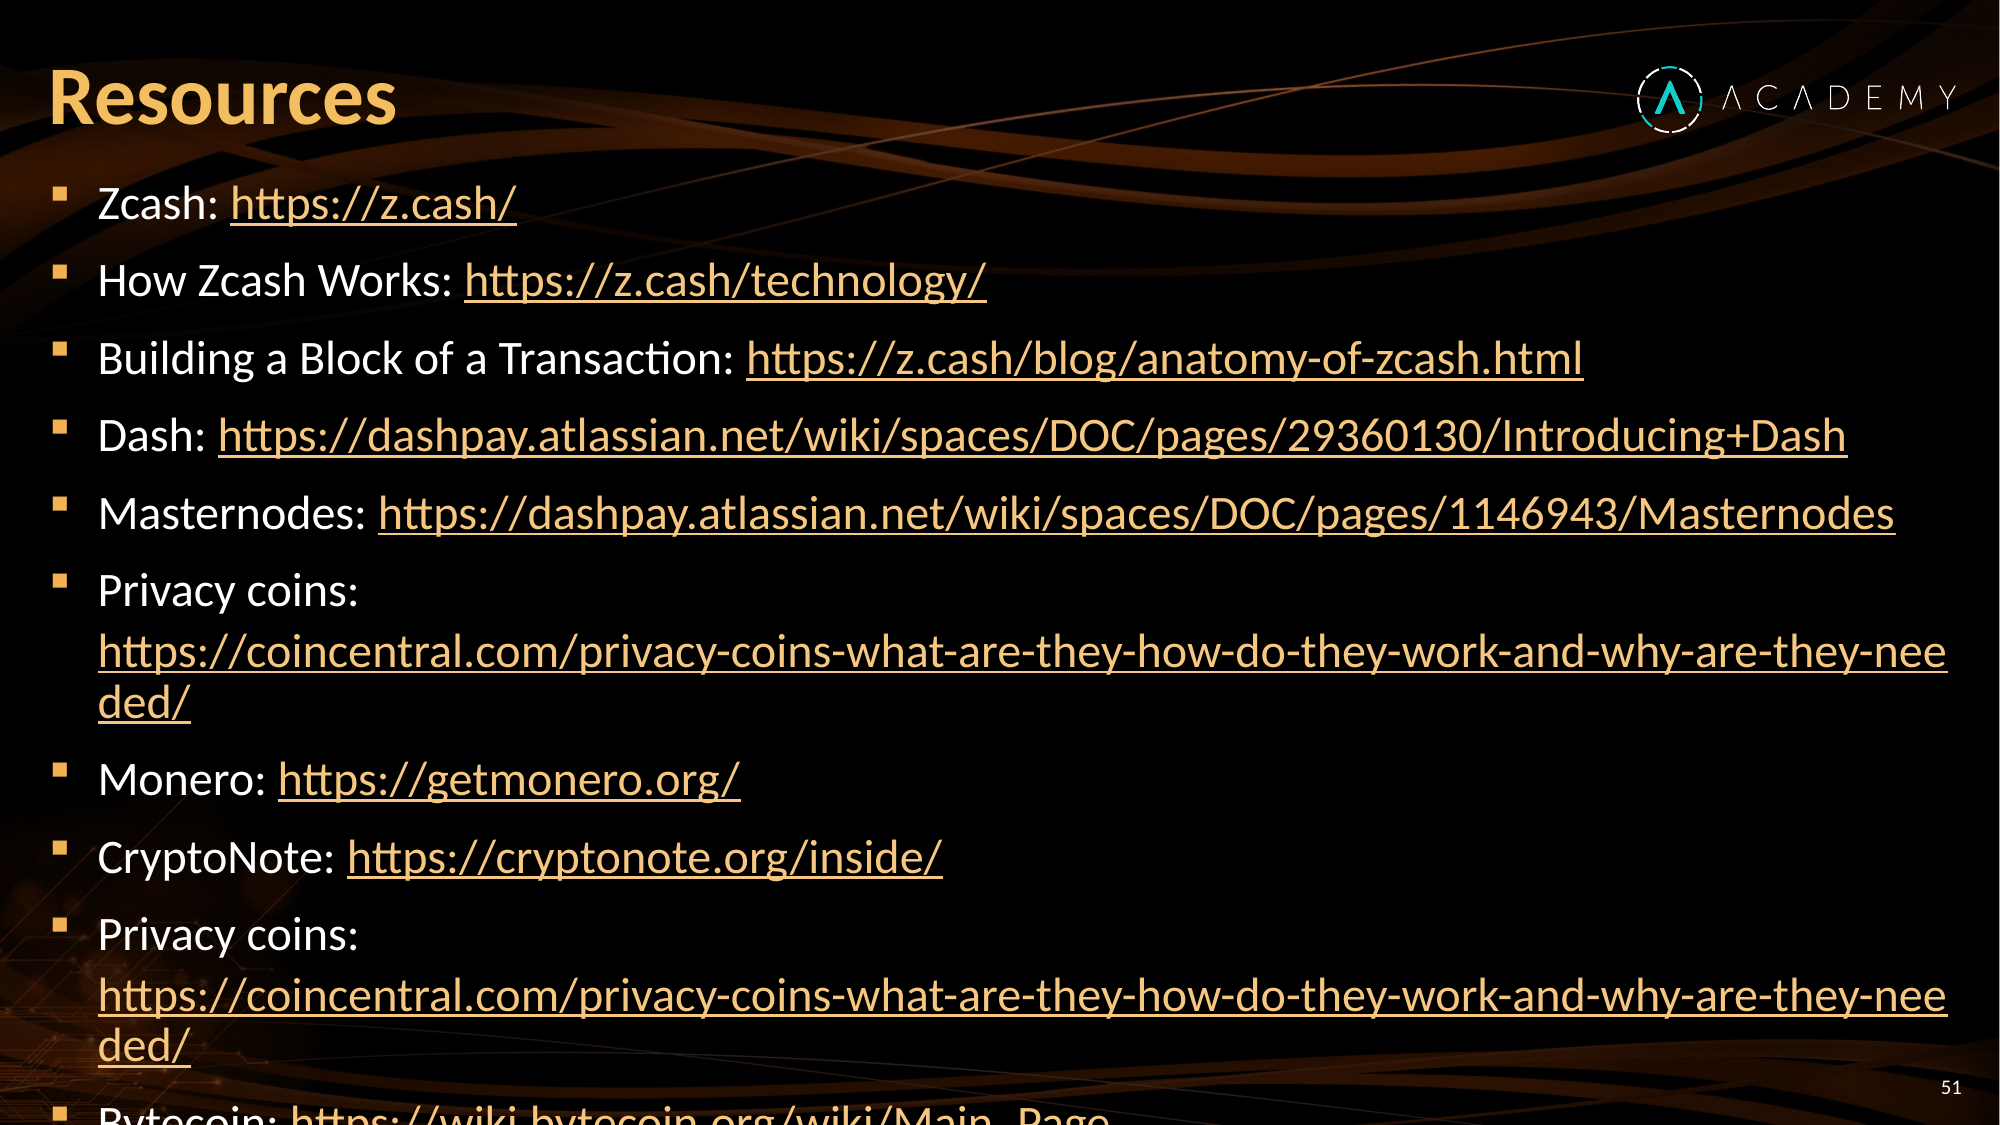

# Resources
Zcash: https://z.cash/
How Zcash Works: https://z.cash/technology/
Building a Block of a Transaction: https://z.cash/blog/anatomy-of-zcash.html
Dash: https://dashpay.atlassian.net/wiki/spaces/DOC/pages/29360130/Introducing+Dash
Masternodes: https://dashpay.atlassian.net/wiki/spaces/DOC/pages/1146943/Masternodes
Privacy coins: https://coincentral.com/privacy-coins-what-are-they-how-do-they-work-and-why-are-they-needed/
Monero: https://getmonero.org/
CryptoNote: https://cryptonote.org/inside/
Privacy coins: https://coincentral.com/privacy-coins-what-are-they-how-do-they-work-and-why-are-they-needed/
Bytecoin: https://wiki.bytecoin.org/wiki/Main_Page
51